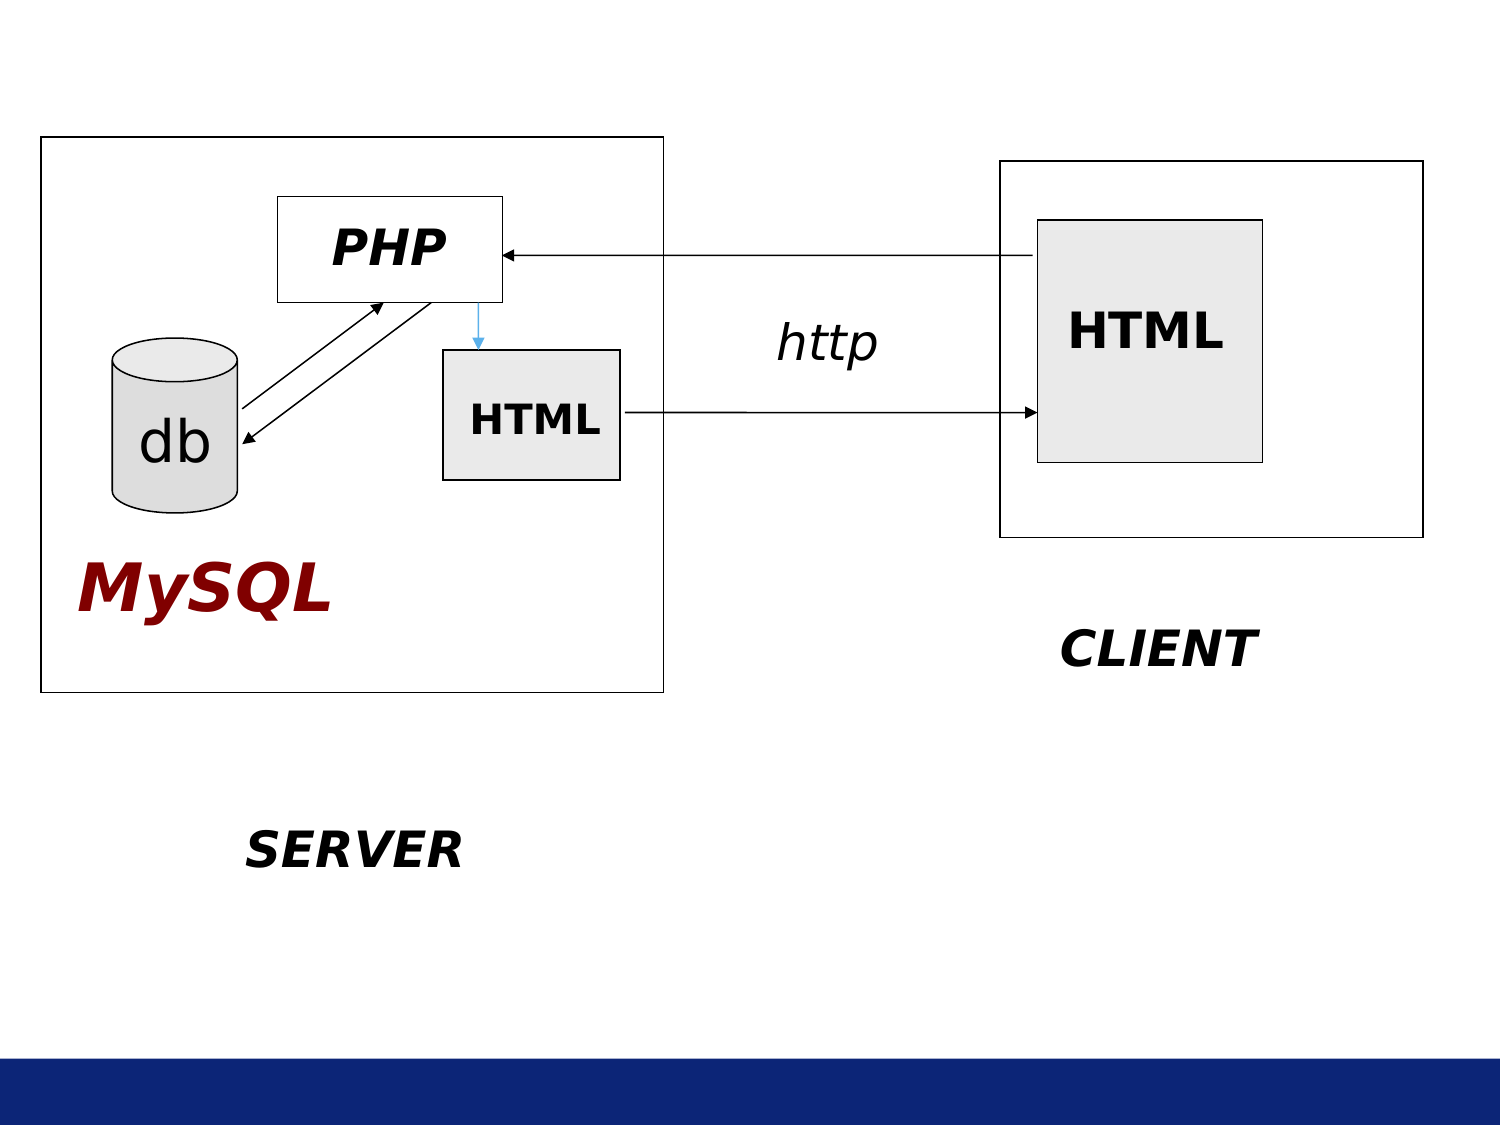

PHP

HTML

http

HTML
db

MySQL
CLIENT
SERVER